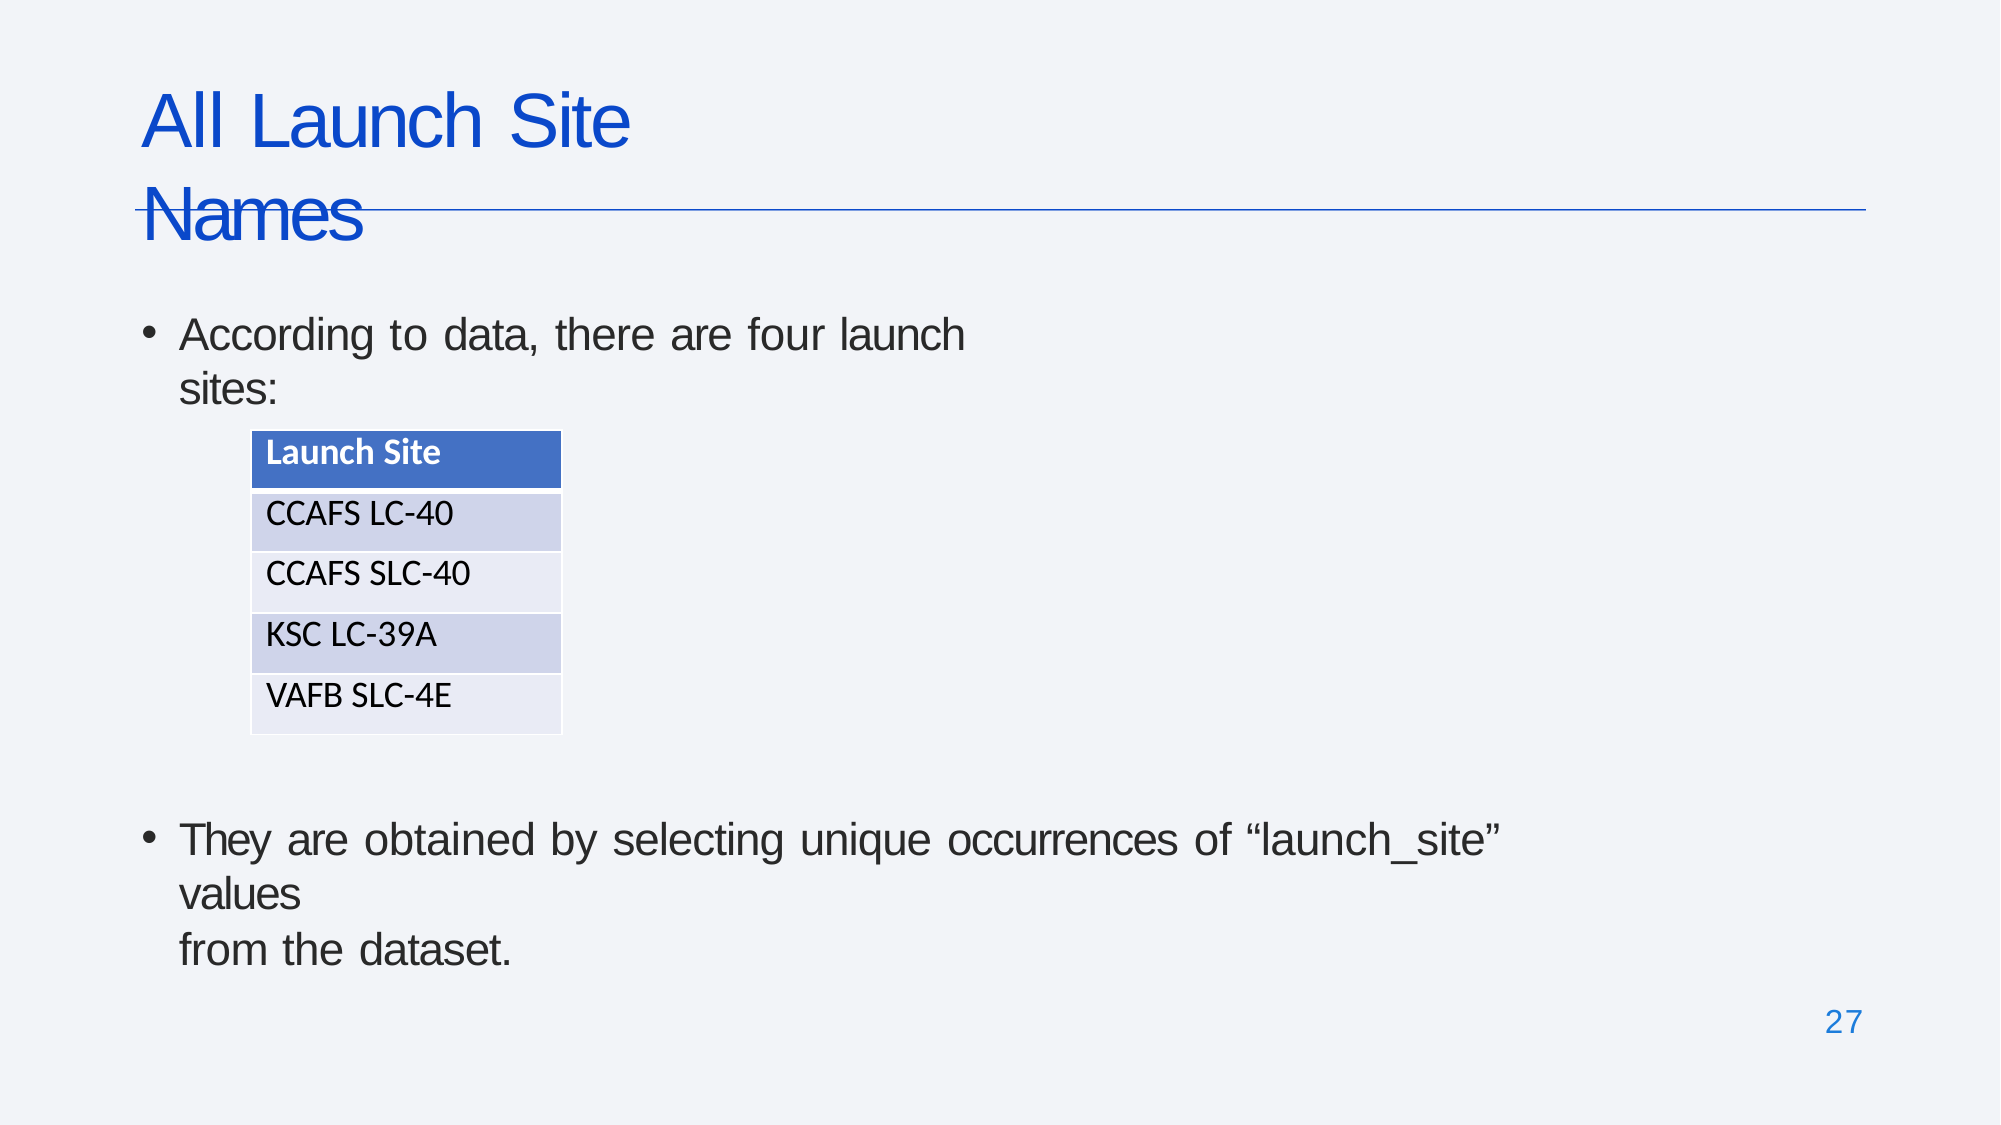

# All Launch Site Names
According to data, there are four launch sites:
| Launch Site |
| --- |
| CCAFS LC-40 |
| CCAFS SLC-40 |
| KSC LC-39A |
| VAFB SLC-4E |
They are obtained by selecting unique occurrences of “launch_site” values
from the dataset.
27